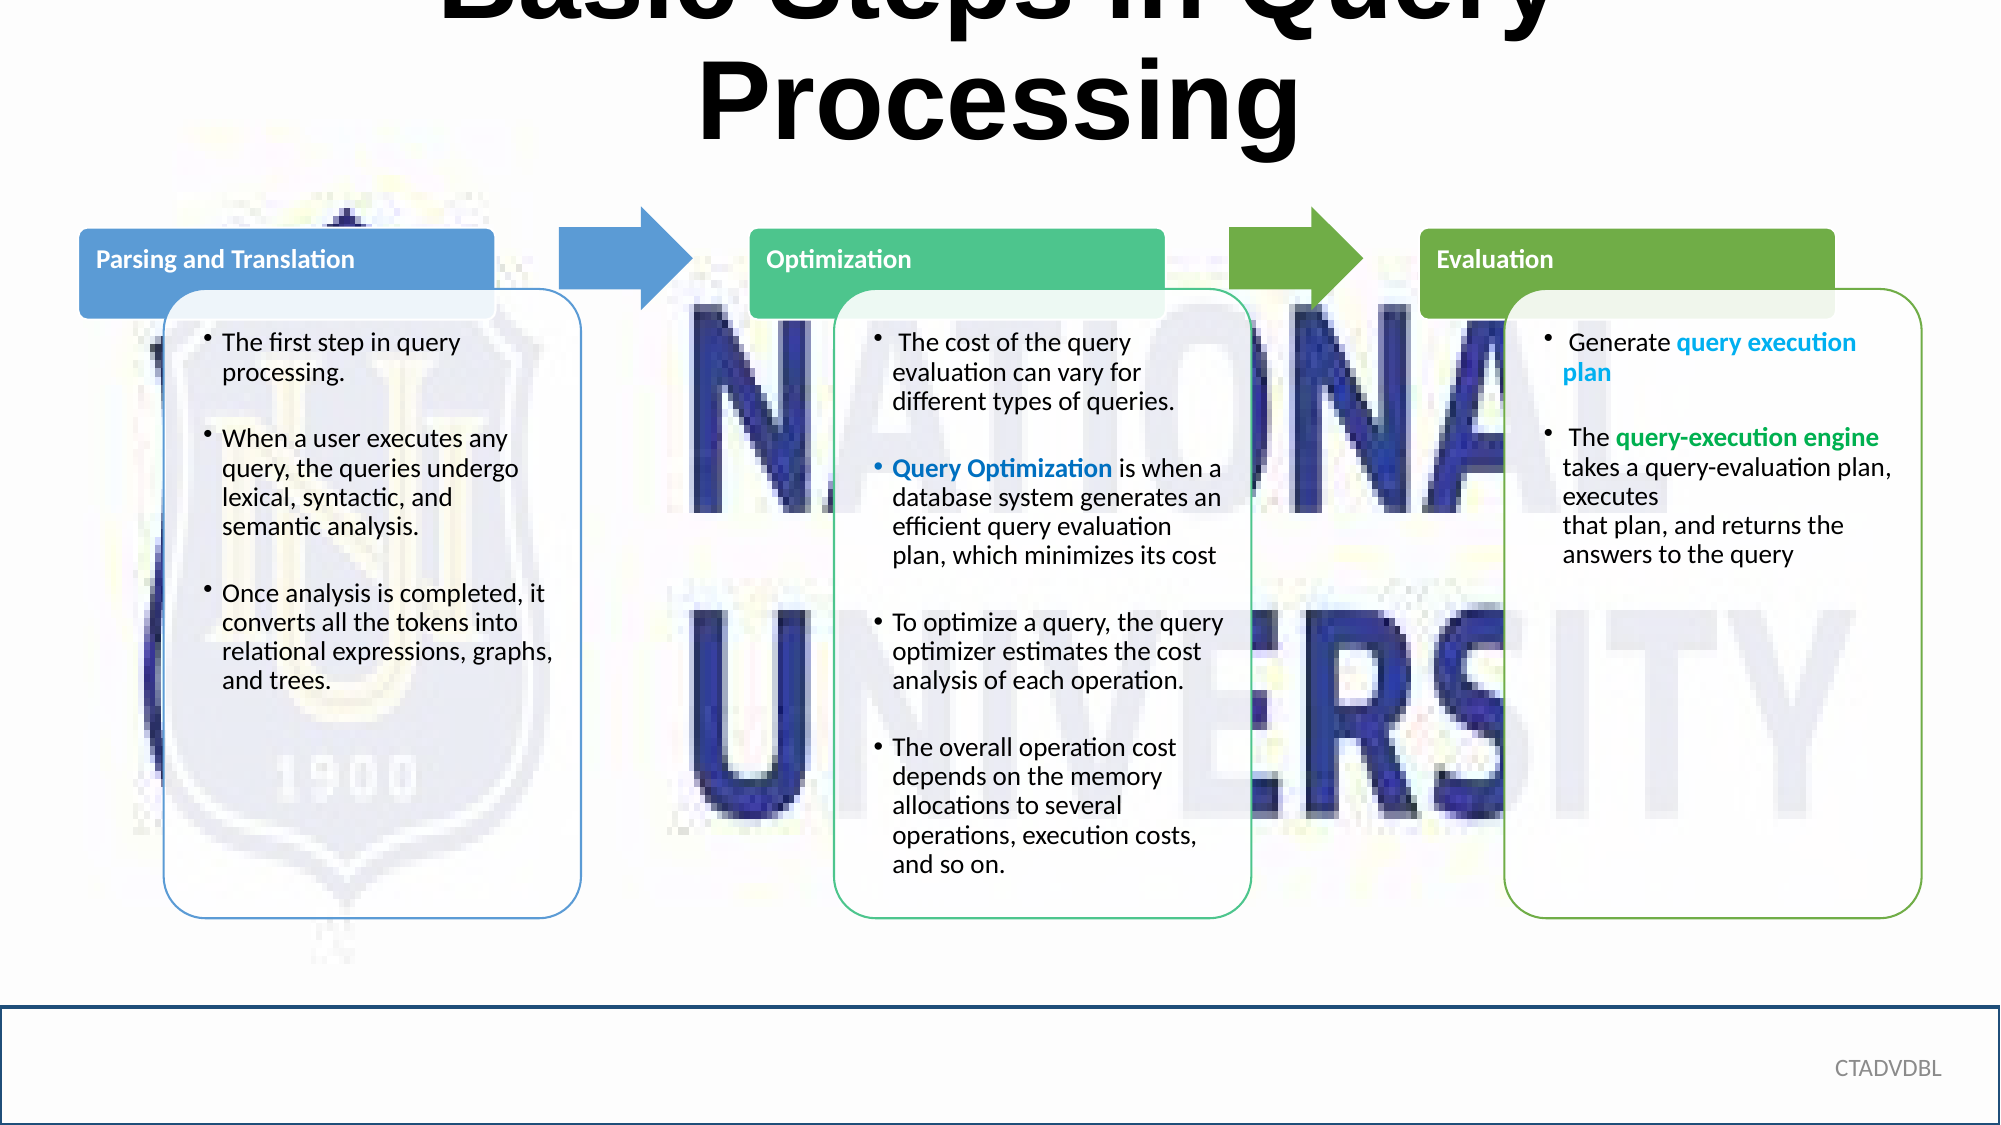

# Basic Steps in Query Processing
Parsing and Translation
The first step in query processing.

When a user executes any query, the queries undergo lexical, syntactic, and semantic analysis.

Once analysis is completed, it converts all the tokens into relational expressions, graphs, and trees.

Optimization
 The cost of the query evaluation can vary for different types of queries.

Query Optimization is when a database system generates an efficient query evaluation plan, which minimizes its cost

To optimize a query, the query optimizer estimates the cost analysis of each operation.

The overall operation cost depends on the memory allocations to several operations, execution costs, and so on.

Evaluation
 Generate query execution plan
 The query-execution engine takes a query-evaluation plan, executes
that plan, and returns the answers to the query
CTADVDBL